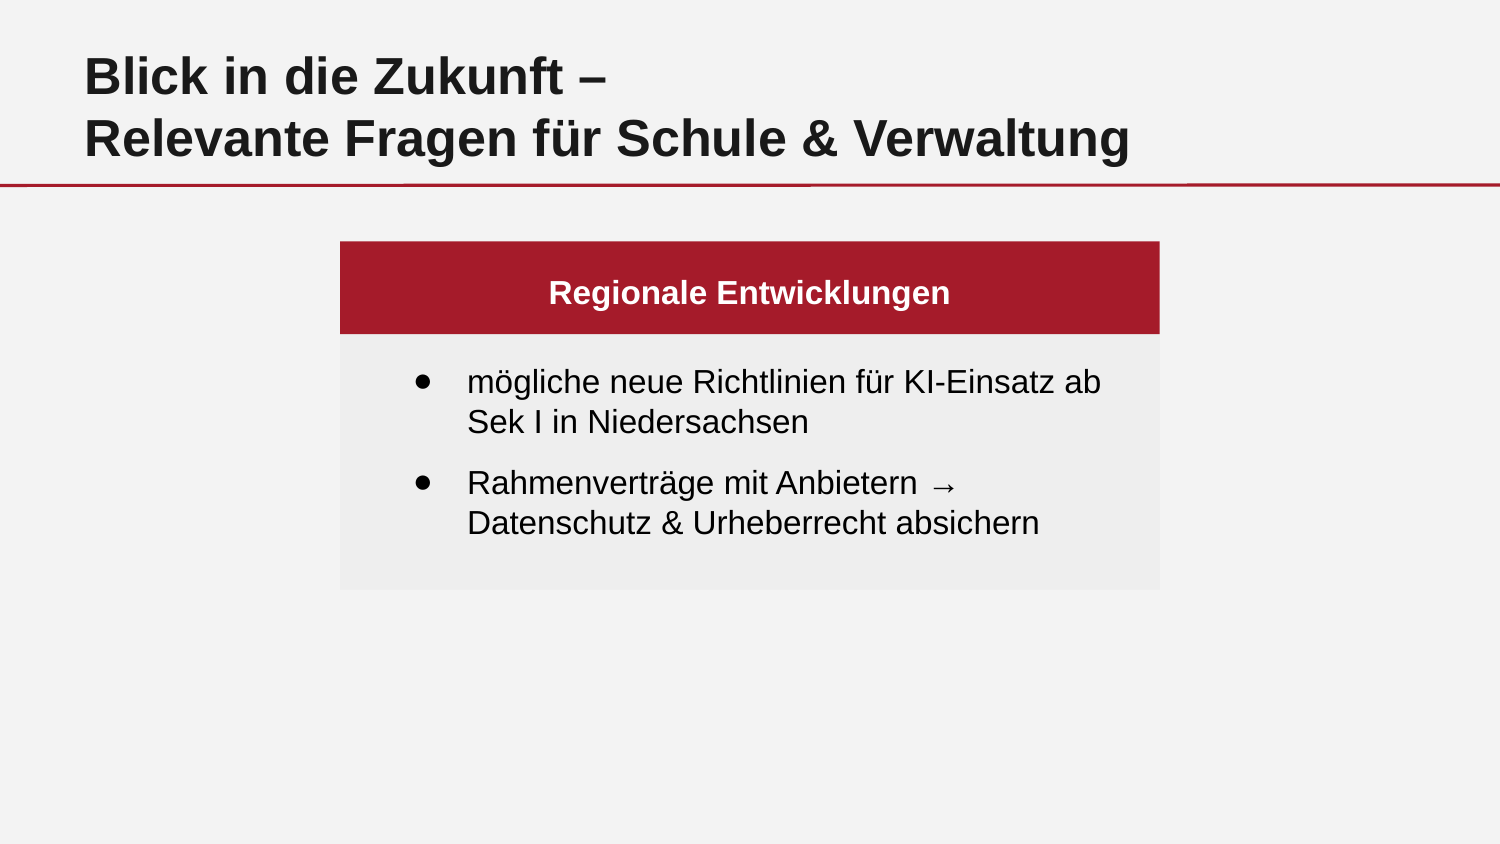

Blick in die Zukunft –
Relevante Fragen für Schule & Verwaltung
Regionale Entwicklungen

mögliche neue Richtlinien für KI-Einsatz ab Sek I in Niedersachsen
Rahmenverträge mit Anbietern → Datenschutz & Urheberrecht absichern